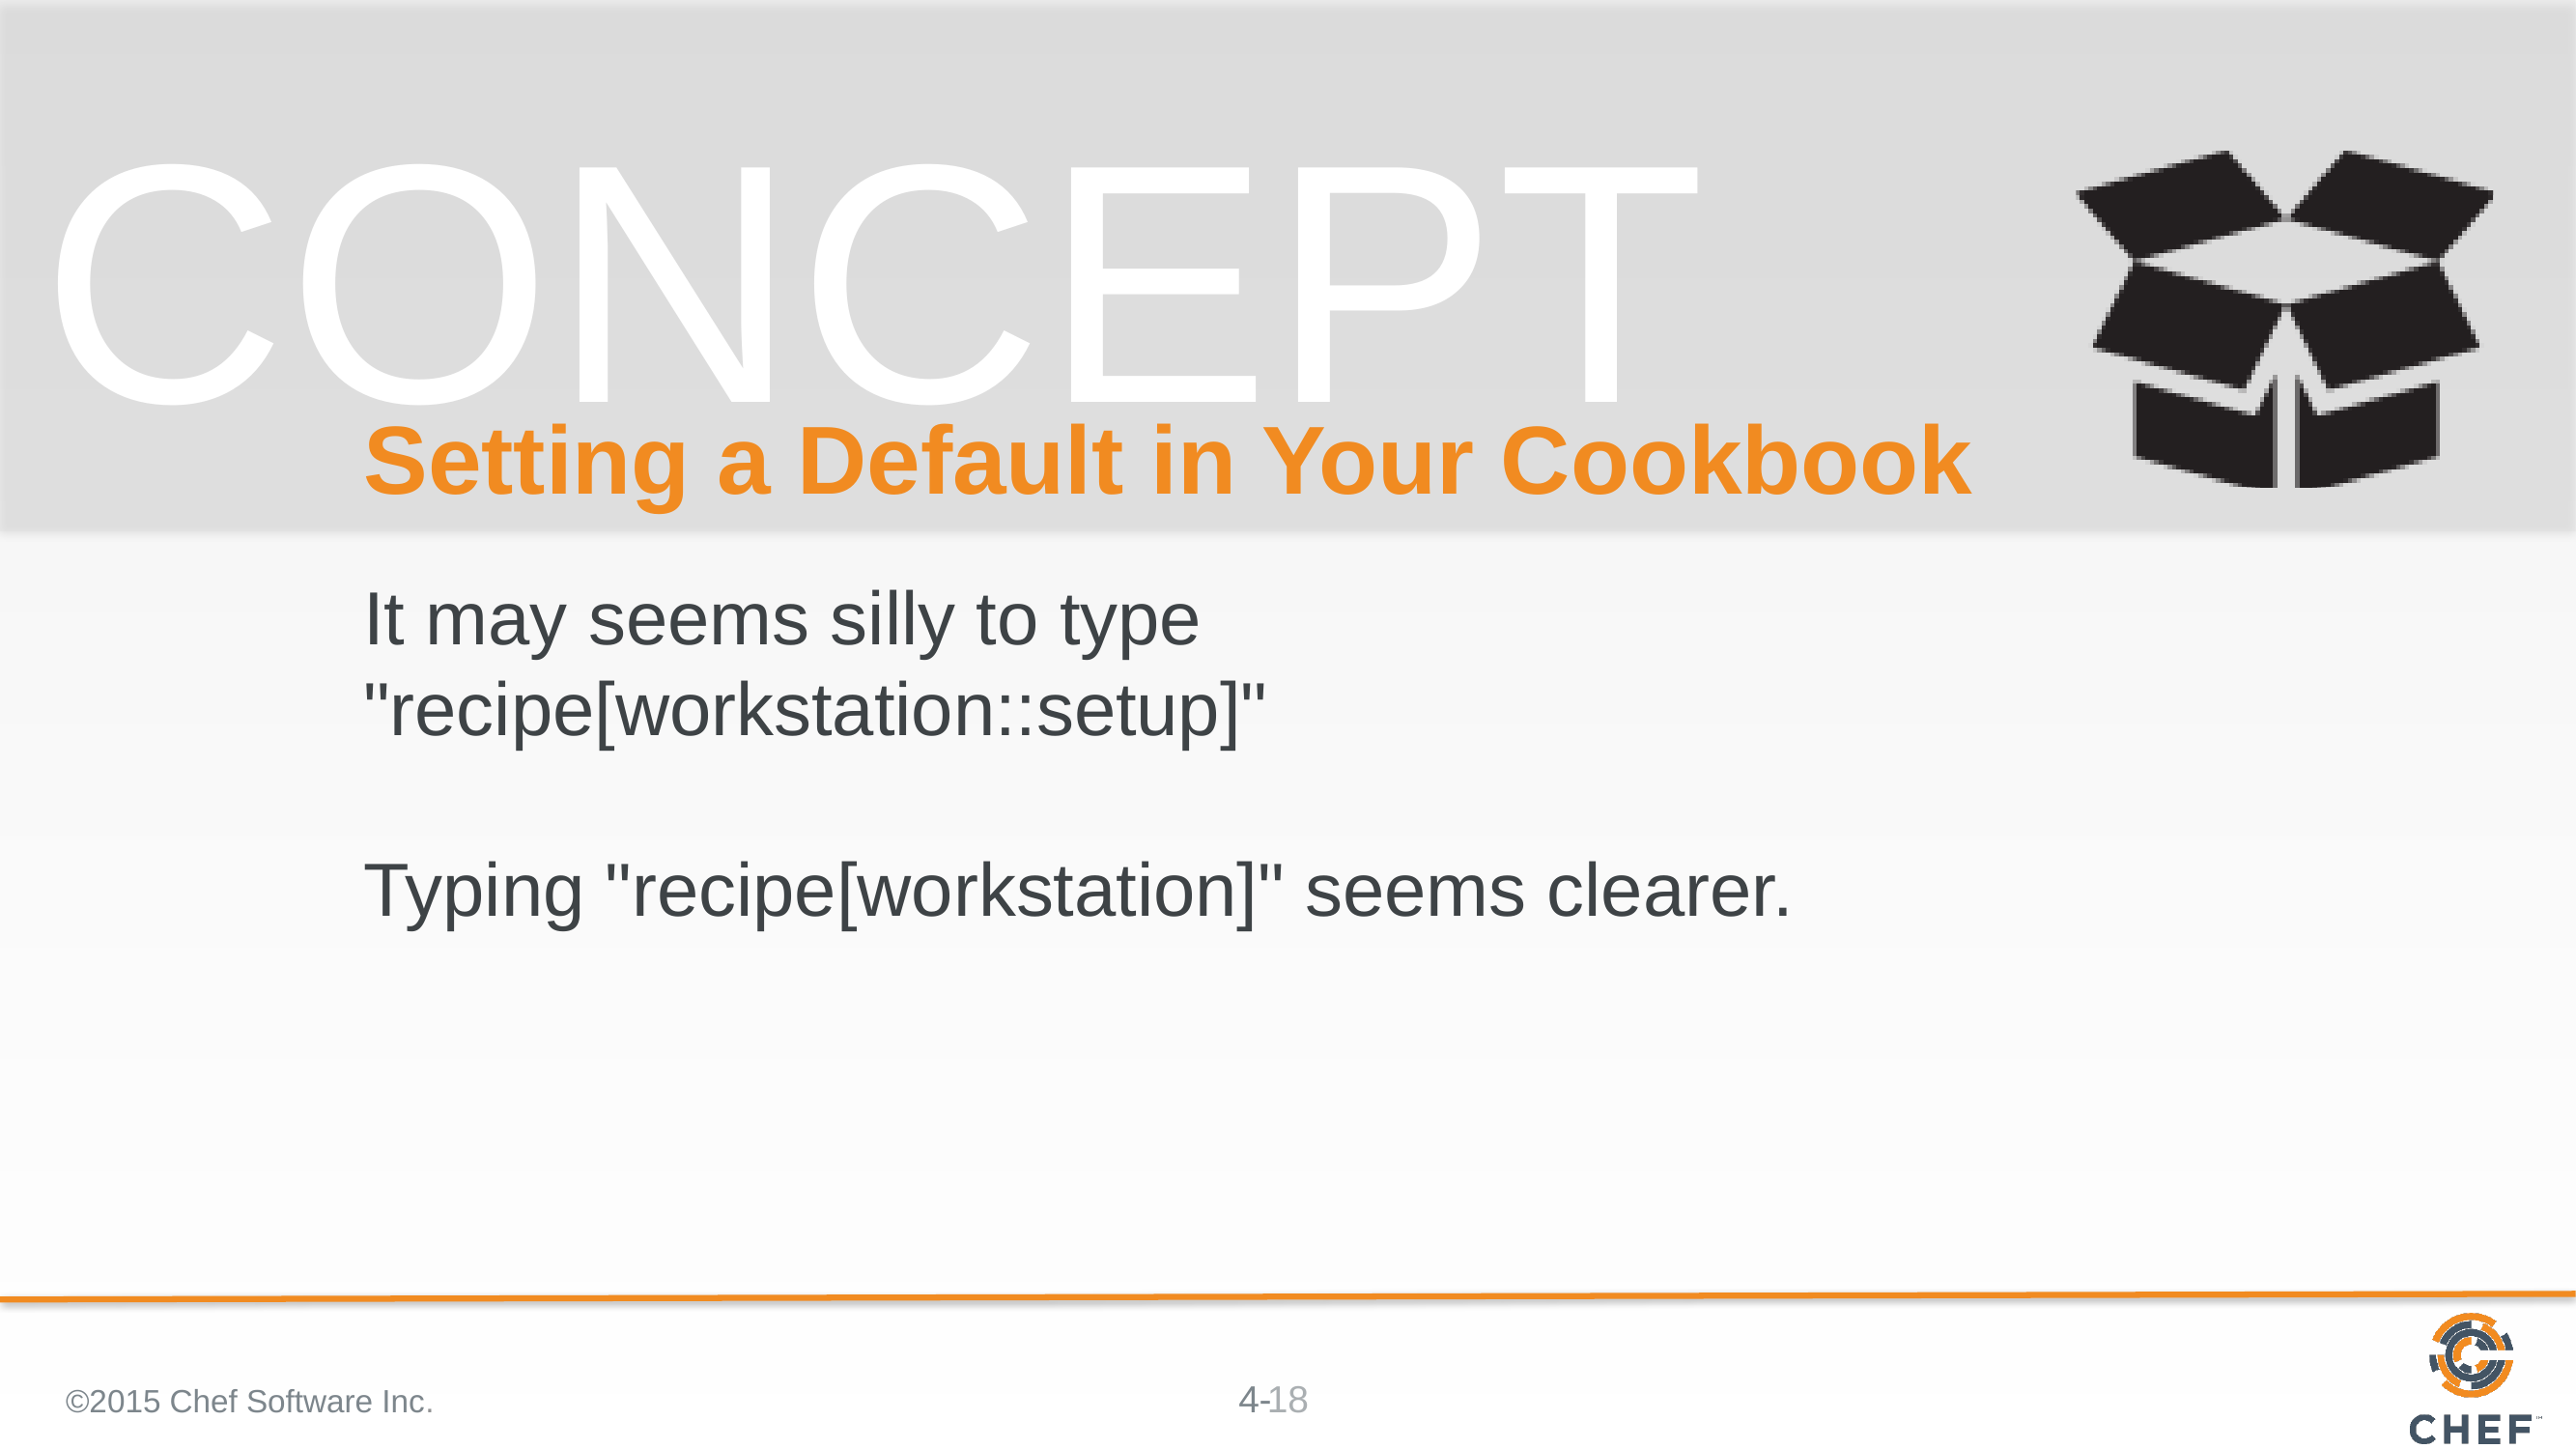

# Setting a Default in Your Cookbook
It may seems silly to type "recipe[workstation::setup]"

Typing "recipe[workstation]" seems clearer.
©2015 Chef Software Inc.
18